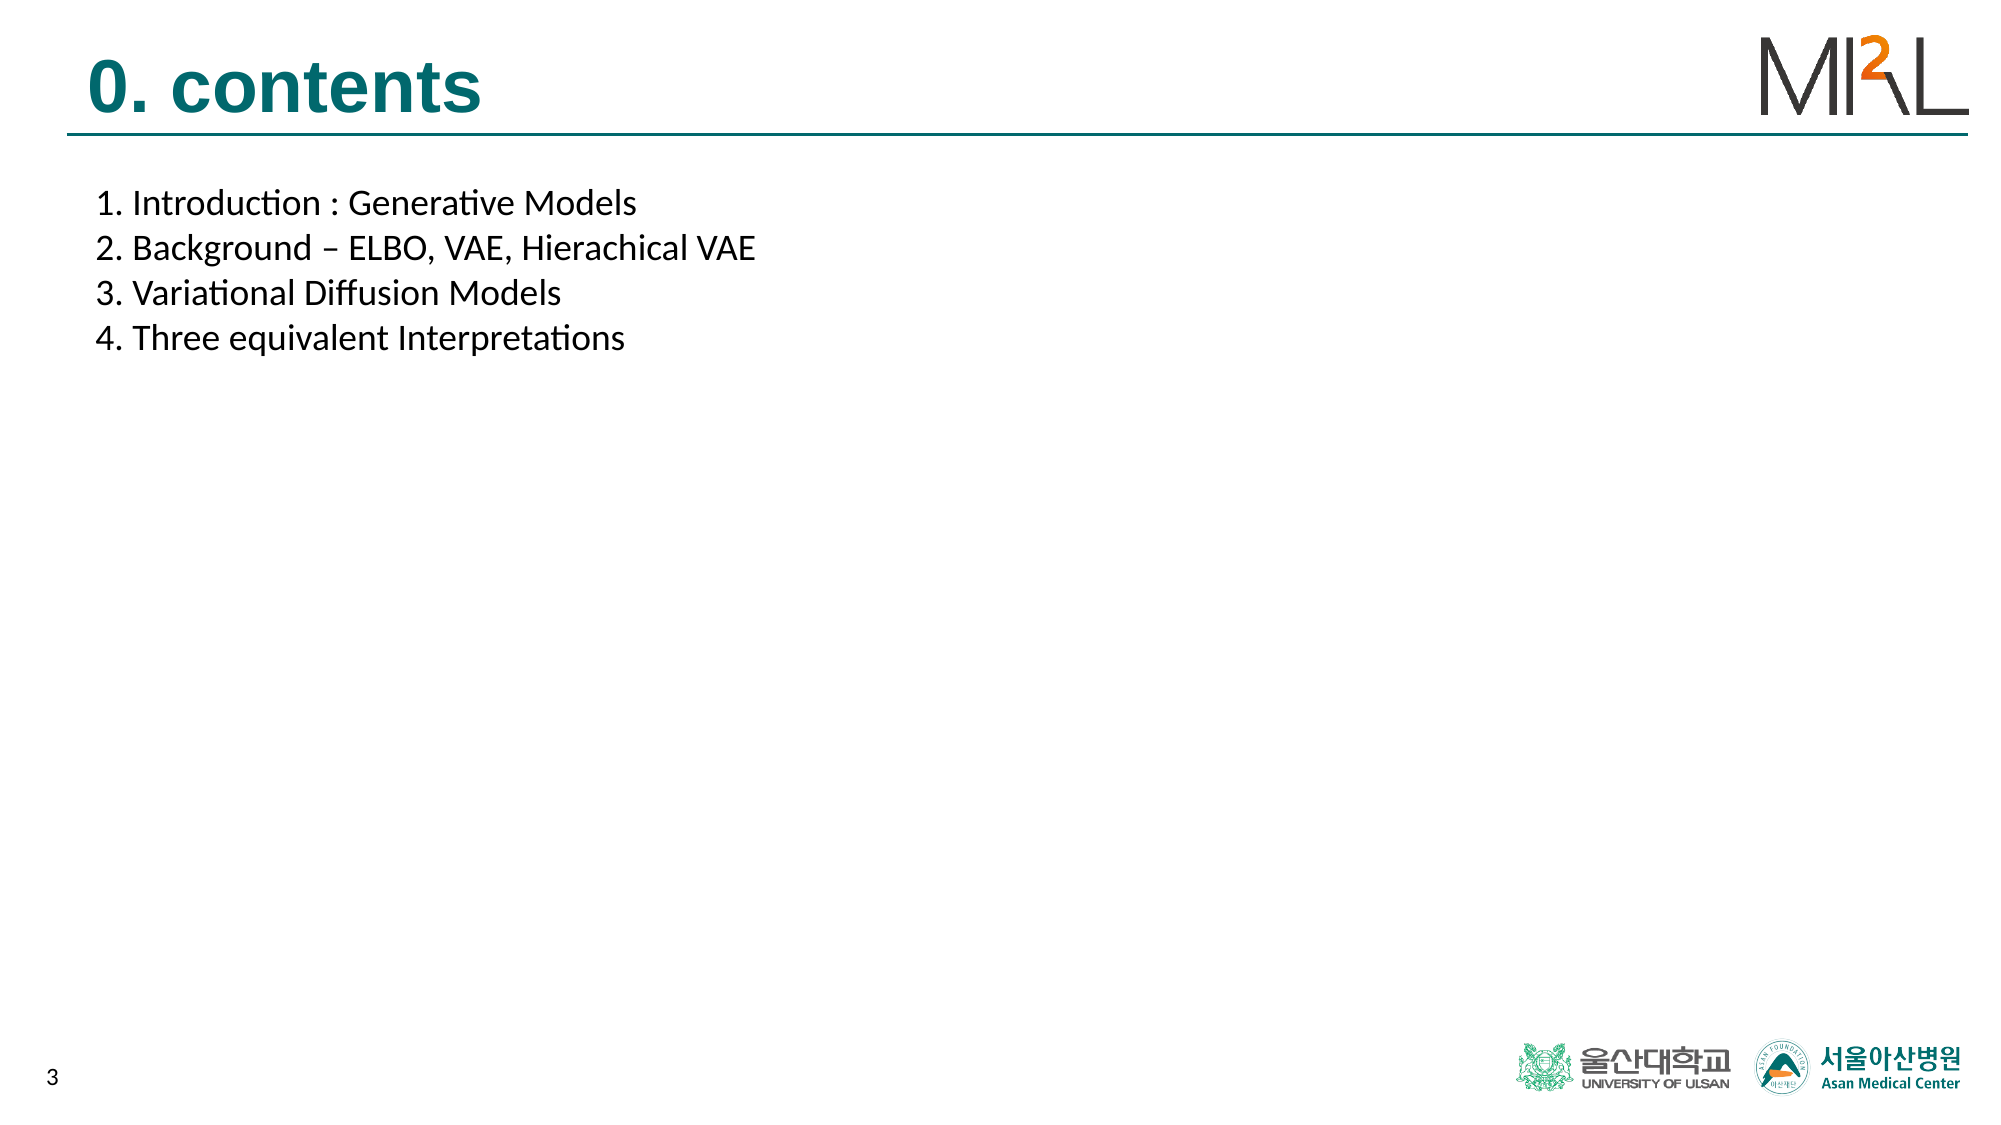

0. contents
1. Introduction : Generative Models
2. Background – ELBO, VAE, Hierachical VAE
3. Variational Diffusion Models
4. Three equivalent Interpretations
3